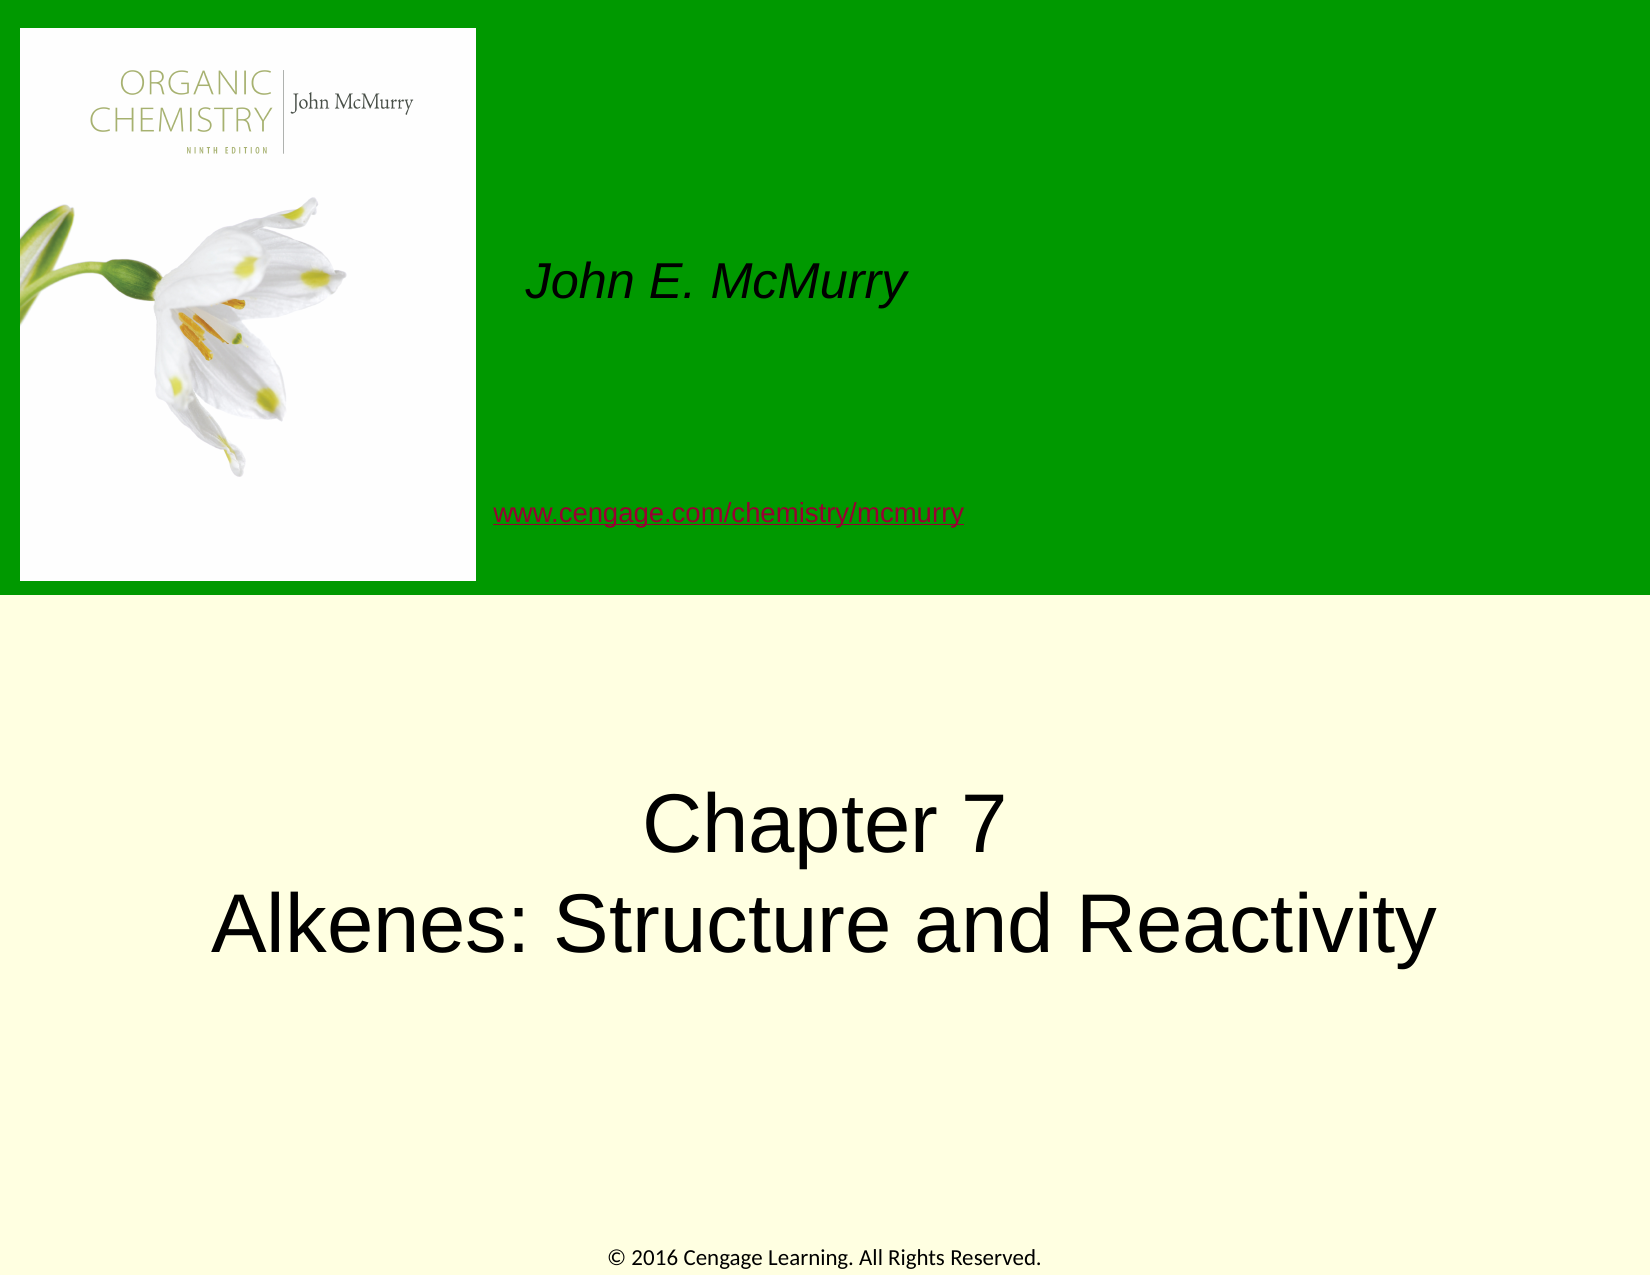

# Chapter 7 Alkenes: Structure and Reactivity